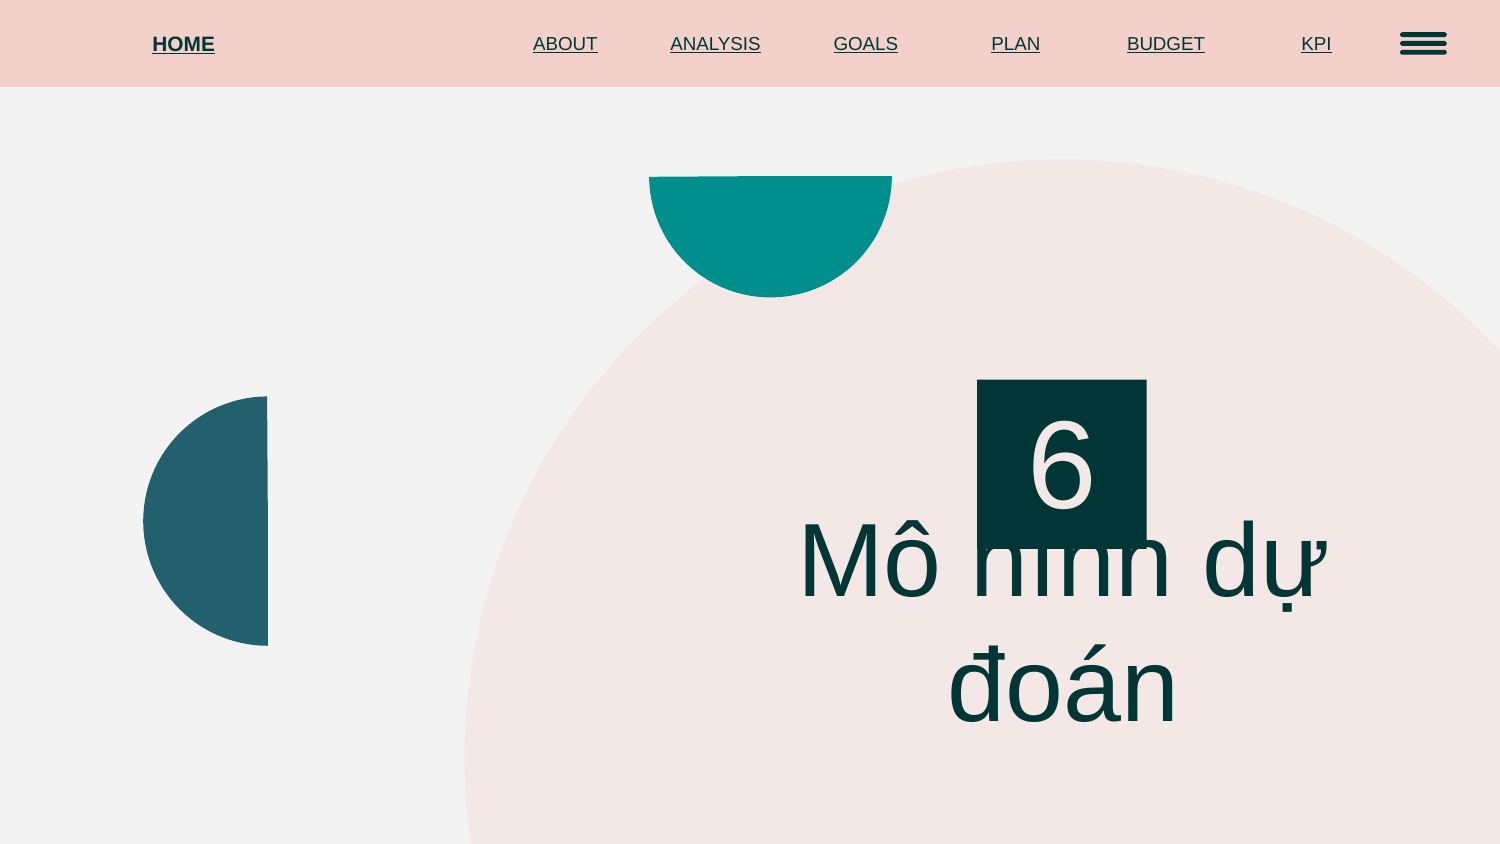

HOME
ABOUT
ANALYSIS
GOALS
PLAN
BUDGET
KPI

3.6

# Mô hình dự đoán